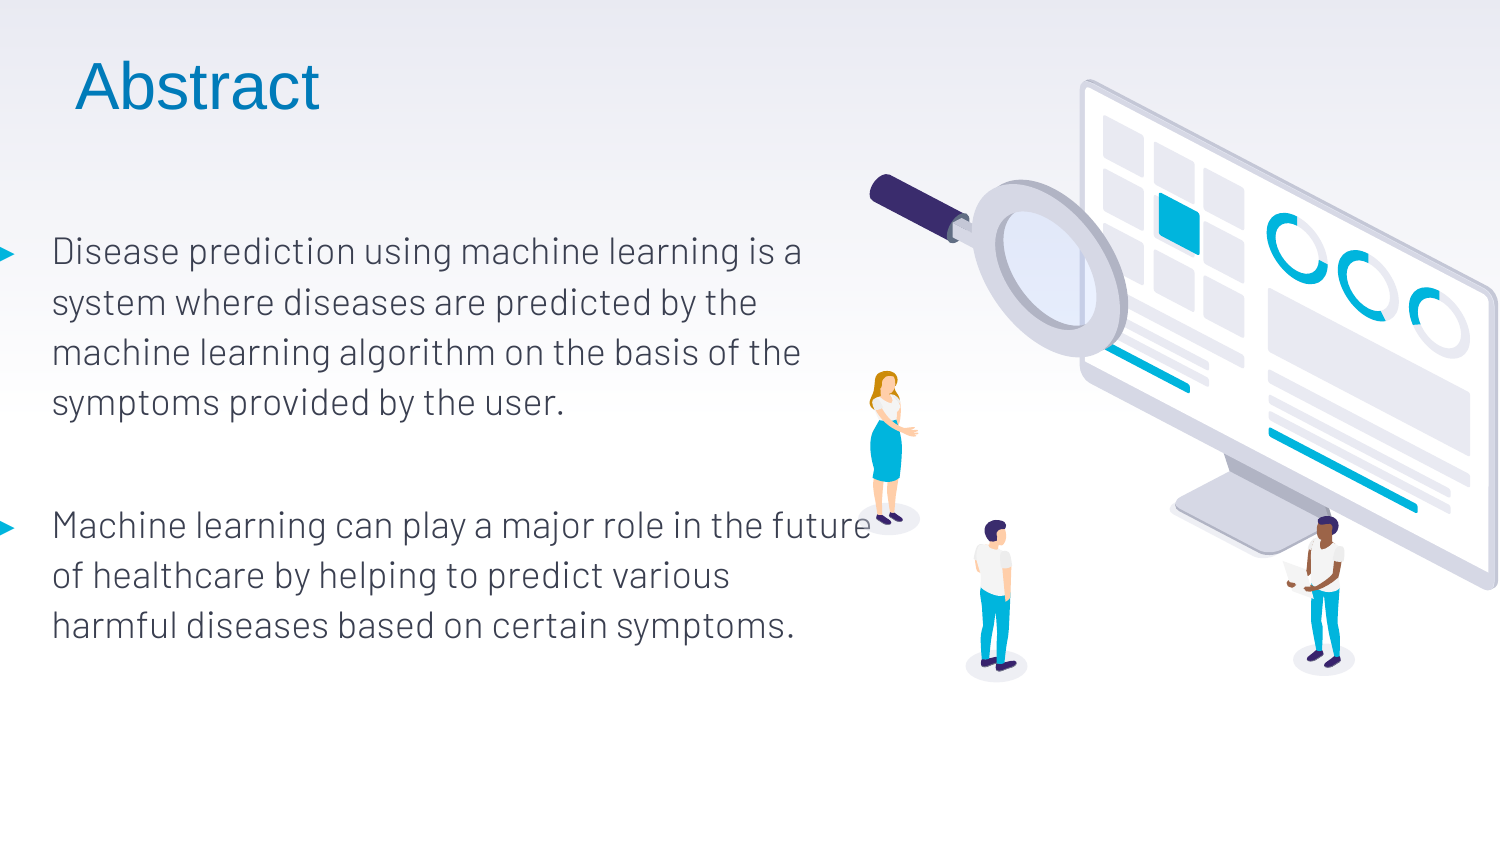

# Abstract

Disease prediction using machine learning is a system where diseases are predicted by the machine learning algorithm on the basis of the symptoms provided by the user.

Machine learning can play a major role in the future of healthcare by helping to predict various harmful diseases based on certain symptoms.